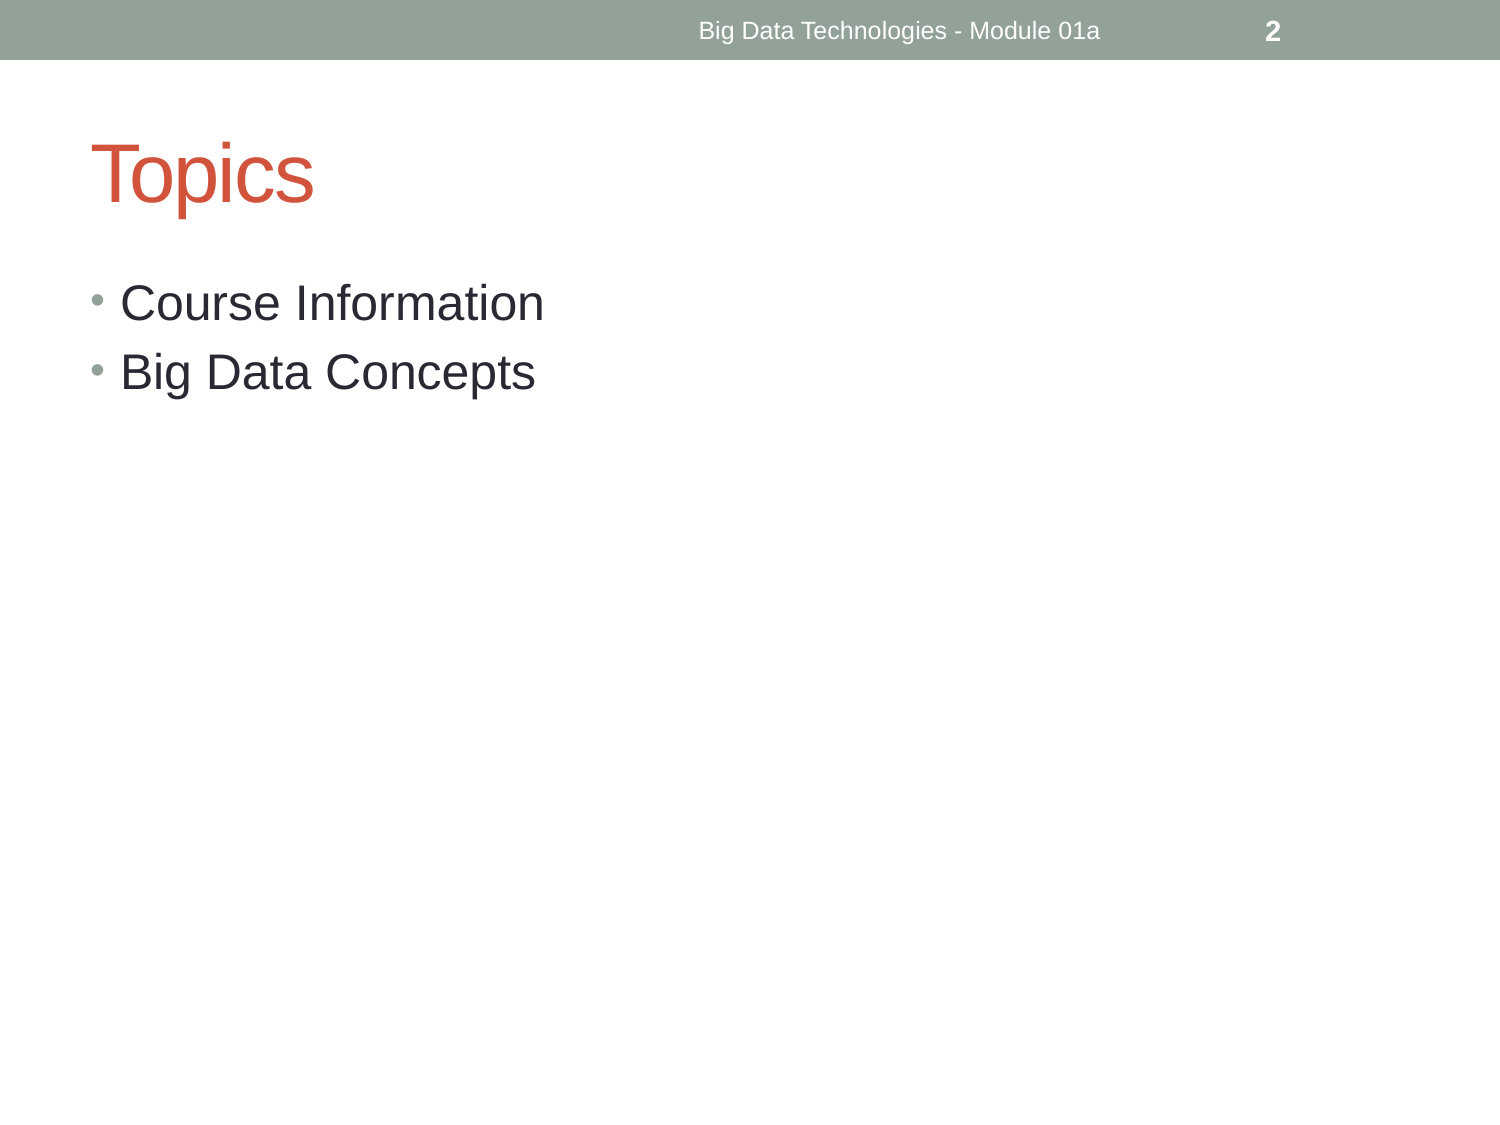

Big Data Technologies - Module 01a
2
# Topics
Course Information
Big Data Concepts